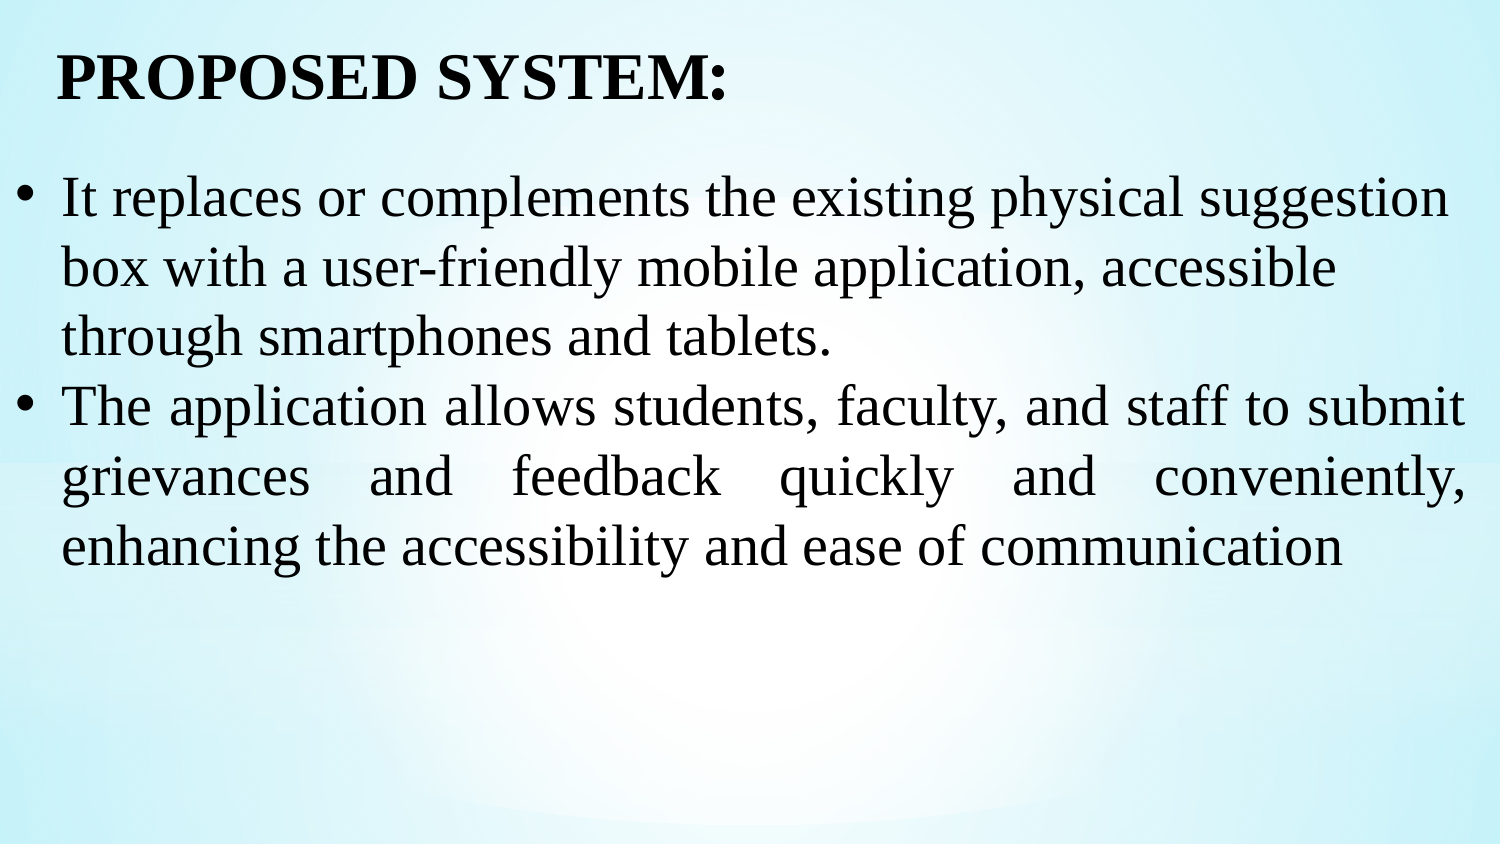

PROPOSED SYSTEM:
It replaces or complements the existing physical suggestion box with a user-friendly mobile application, accessible through smartphones and tablets.
The application allows students, faculty, and staff to submit grievances and feedback quickly and conveniently, enhancing the accessibility and ease of communication